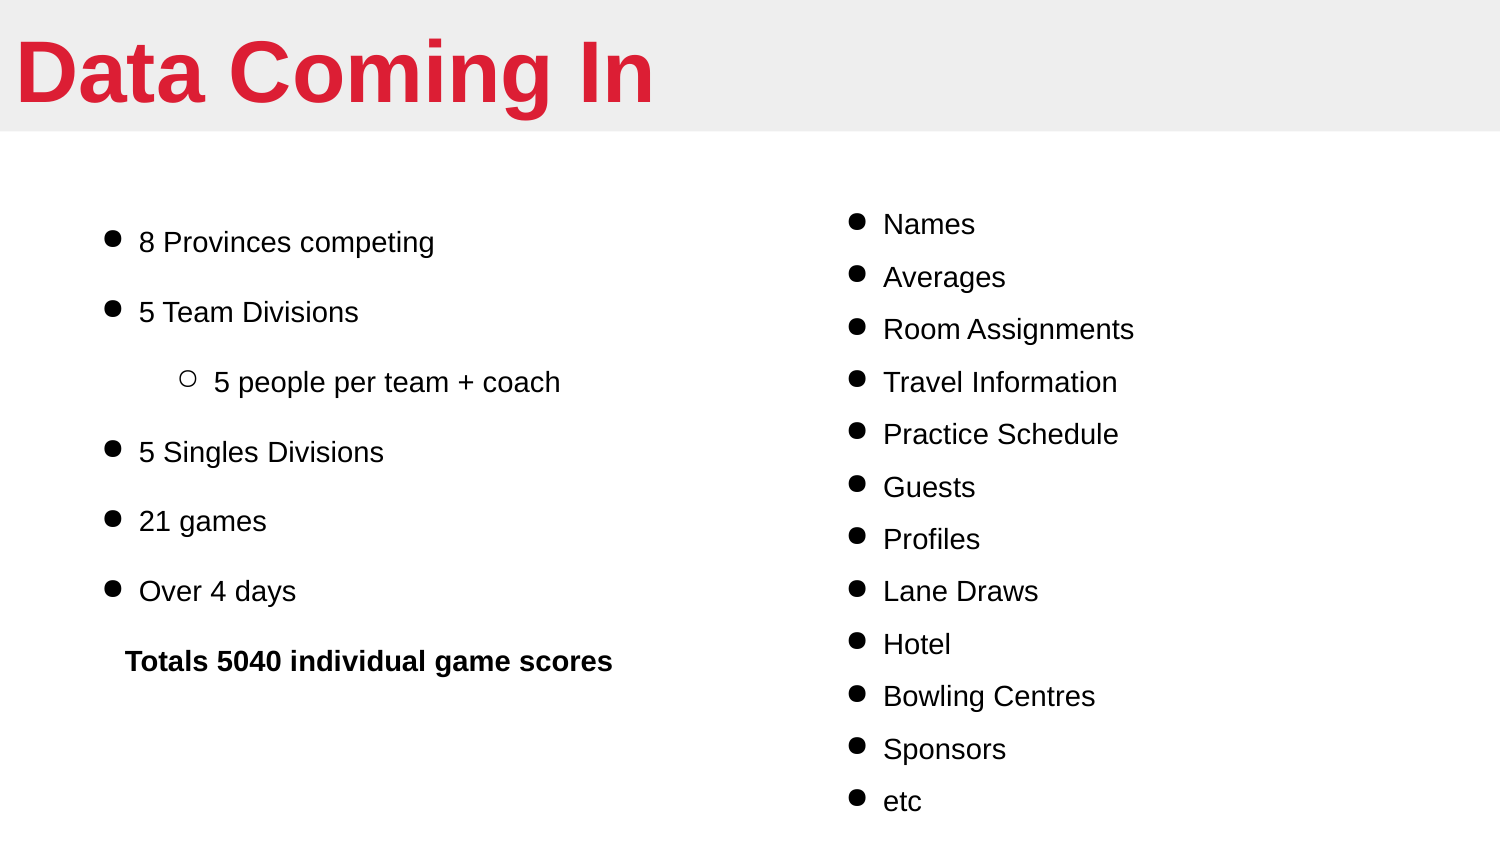

# Data Coming In
8 Provinces competing
5 Team Divisions
5 people per team + coach
5 Singles Divisions
21 games
Over 4 days
Totals 5040 individual game scores
Names
Averages
Room Assignments
Travel Information
Practice Schedule
Guests
Profiles
Lane Draws
Hotel
Bowling Centres
Sponsors
etc